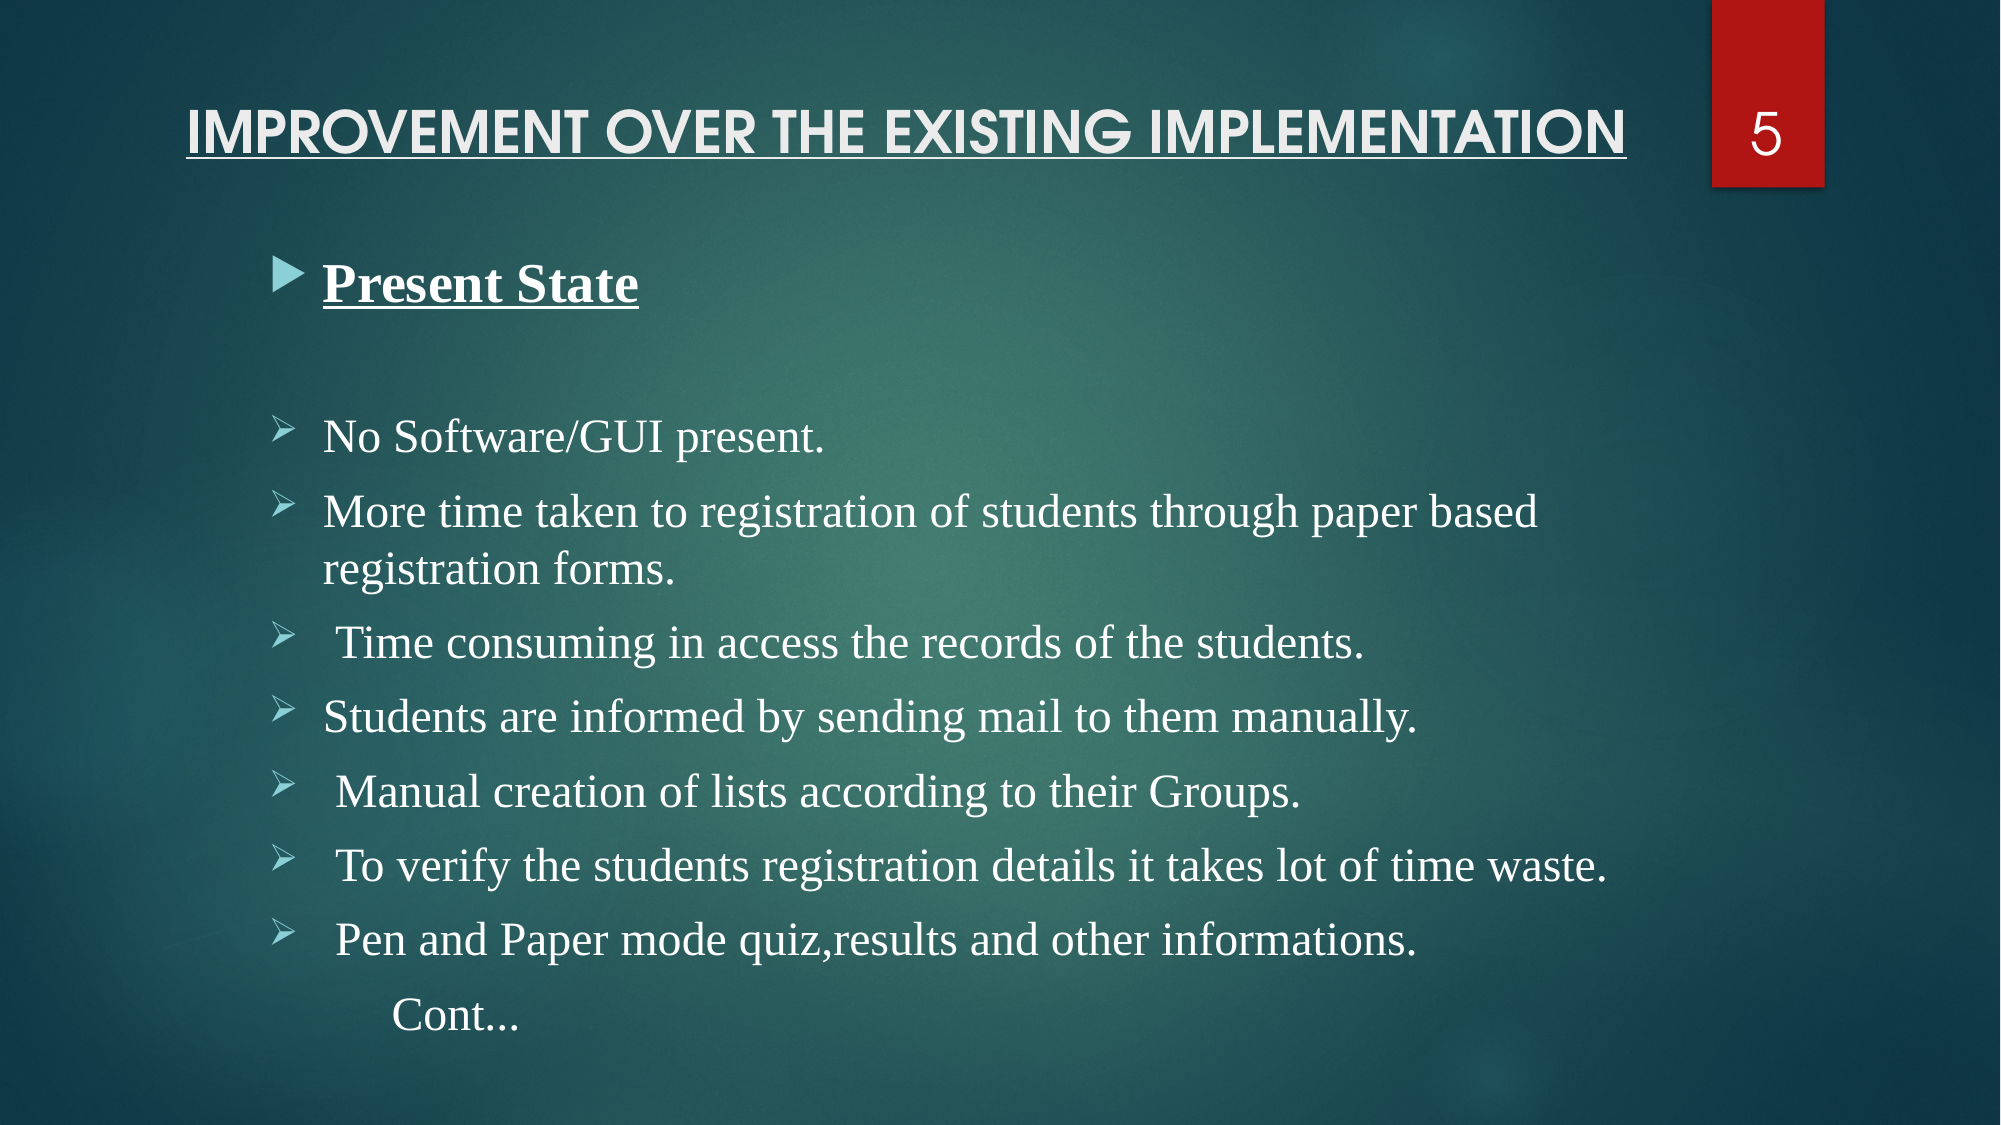

5
# IMPROVEMENT OVER THE EXISTING IMPLEMENTATION
Present State

No Software/GUI present.
More time taken to registration of students through paper based registration forms.
 Time consuming in access the records of the students.
Students are informed by sending mail to them manually.
 Manual creation of lists according to their Groups.
 To verify the students registration details it takes lot of time waste.
 Pen and Paper mode quiz,results and other informations.
																		Cont...